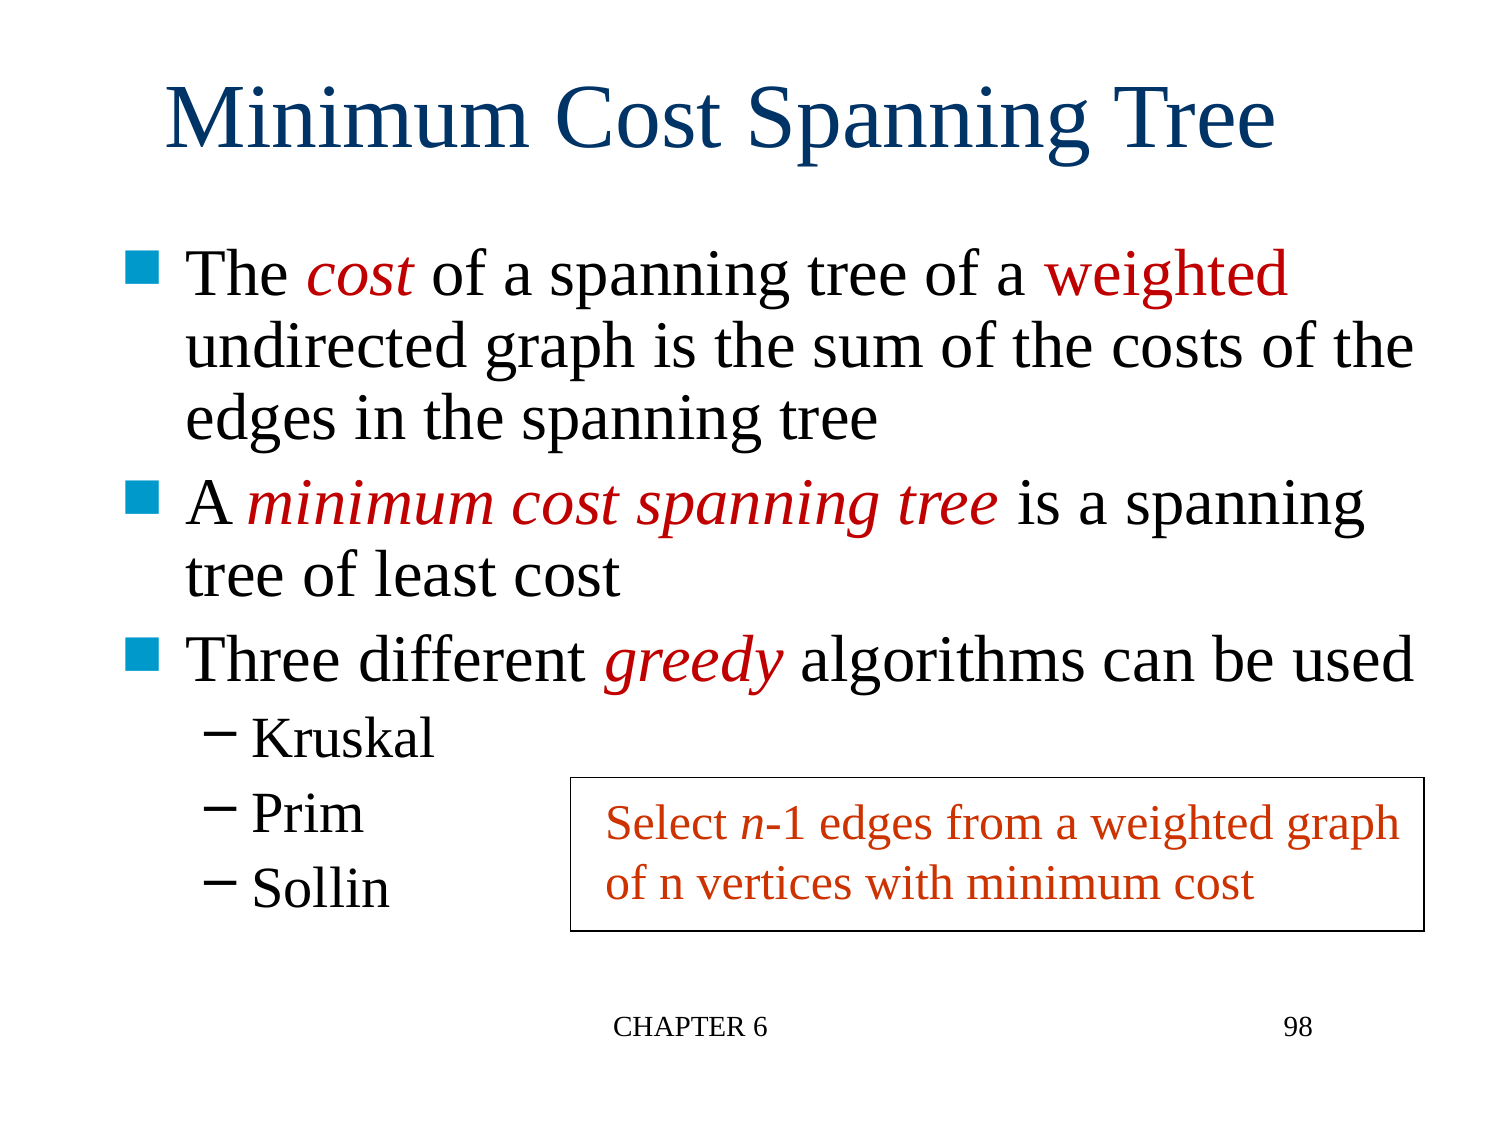

Minimum Cost Spanning Tree
The cost of a spanning tree of a weighted undirected graph is the sum of the costs of the edges in the spanning tree
A minimum cost spanning tree is a spanning
tree of least cost
Three different greedy algorithms can be used
Kruskal
Prim
Sollin

Select n-1 edges from a weighted graph
of n vertices with minimum cost
CHAPTER 6
98